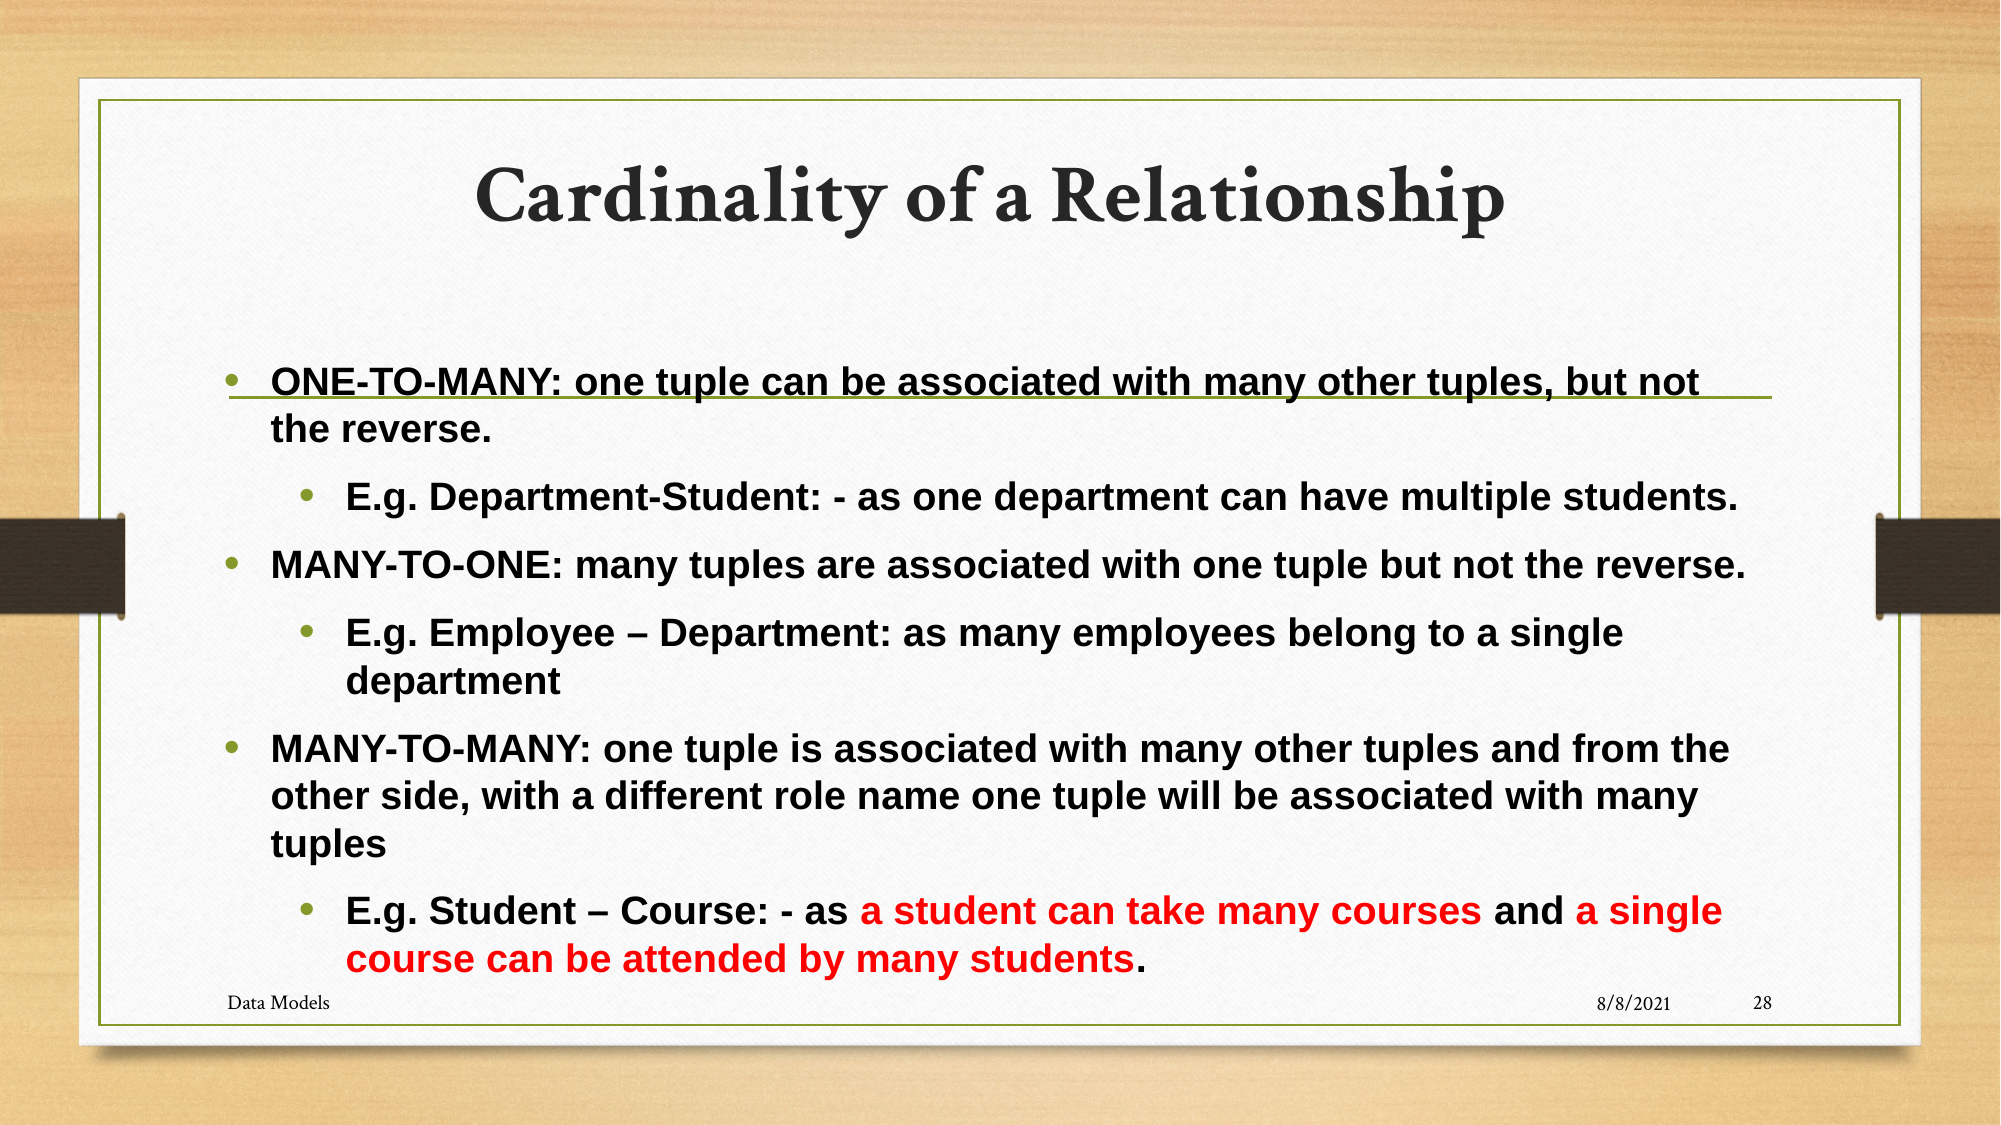

# Cardinality of a Relationship
ONE-TO-MANY: one tuple can be associated with many other tuples, but not the reverse.
E.g. Department-Student: - as one department can have multiple students.
MANY-TO-ONE: many tuples are associated with one tuple but not the reverse.
E.g. Employee – Department: as many employees belong to a single department
MANY-TO-MANY: one tuple is associated with many other tuples and from the other side, with a different role name one tuple will be associated with many tuples
E.g. Student – Course: - as a student can take many courses and a single course can be attended by many students.

Data Models
8/8/2021
28